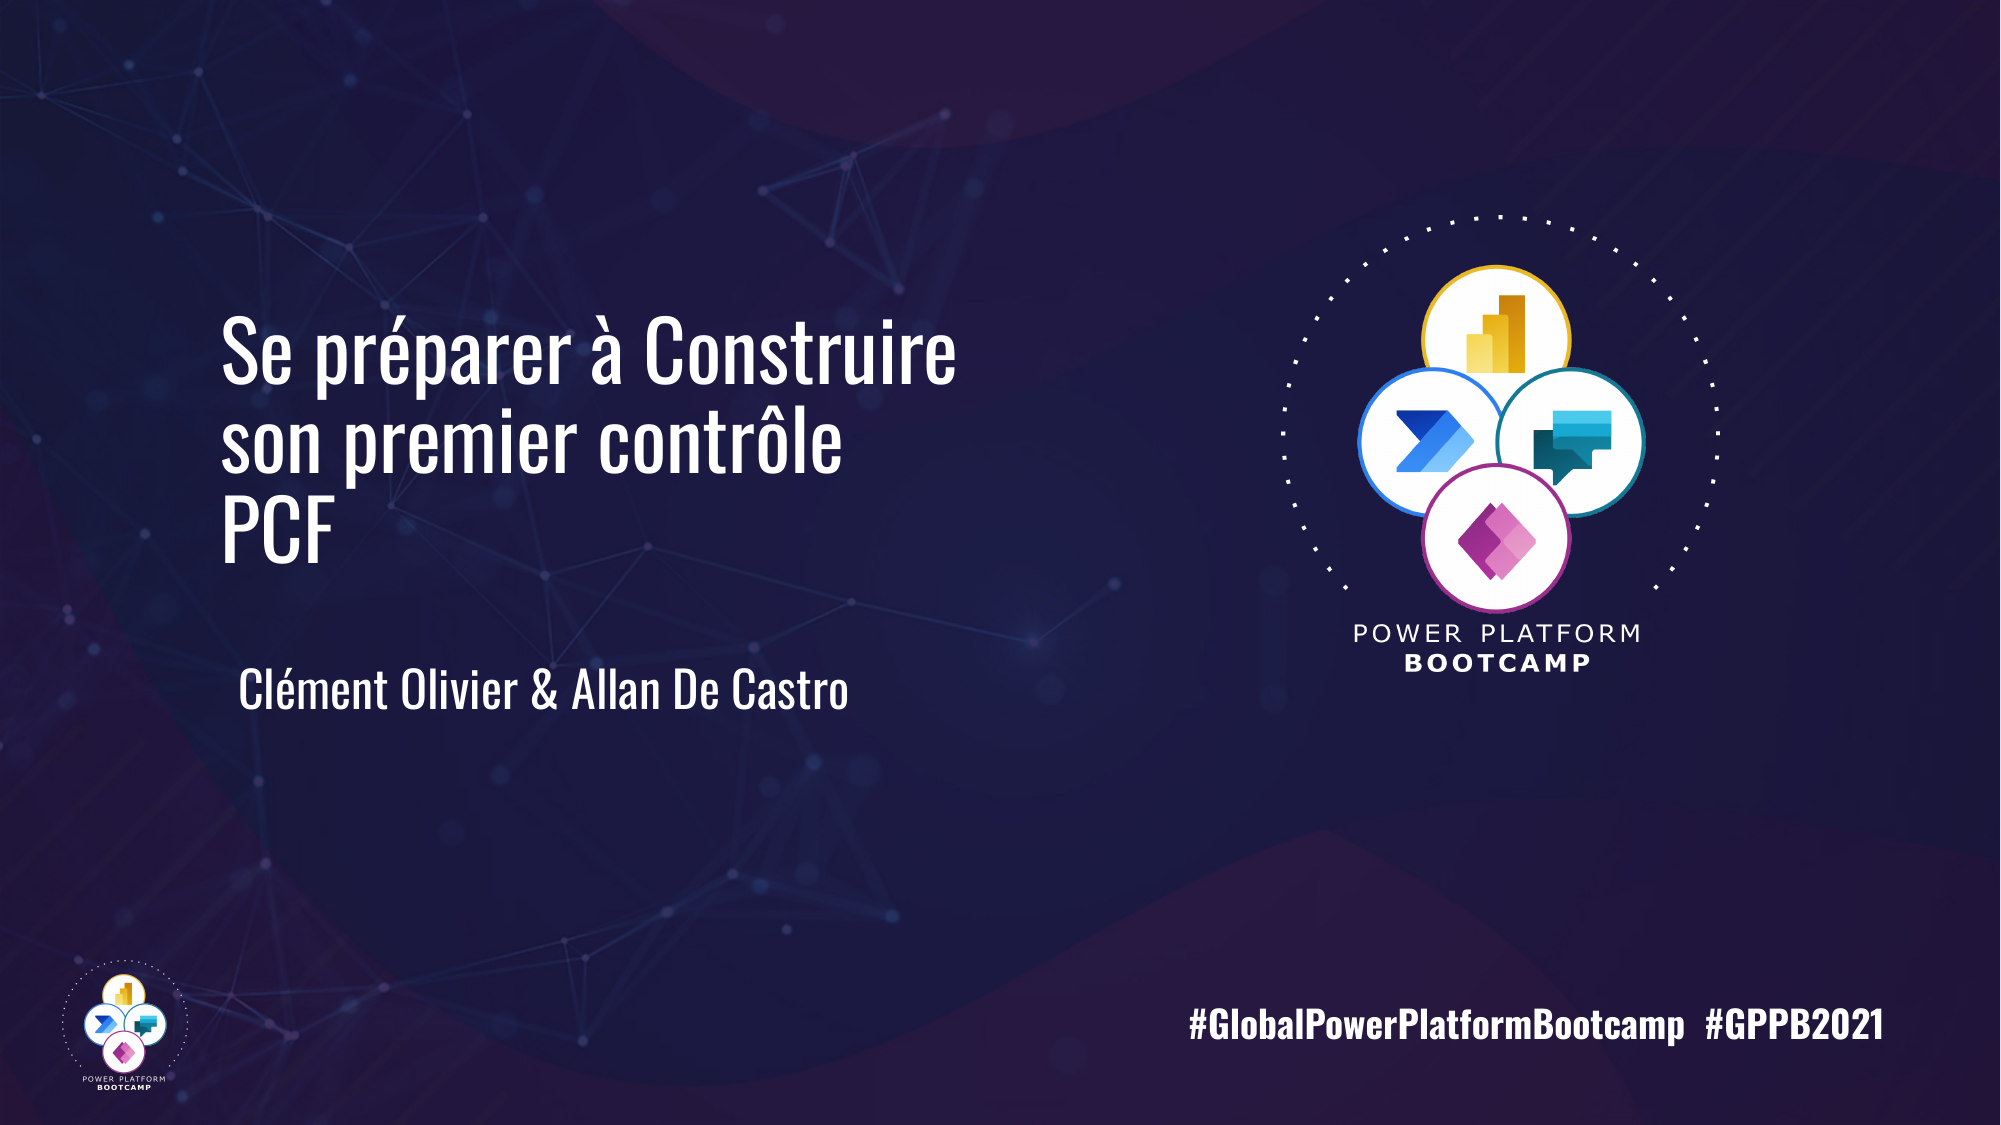

# Se préparer à Construire son premier contrôle PCF
Clément Olivier & Allan De Castro